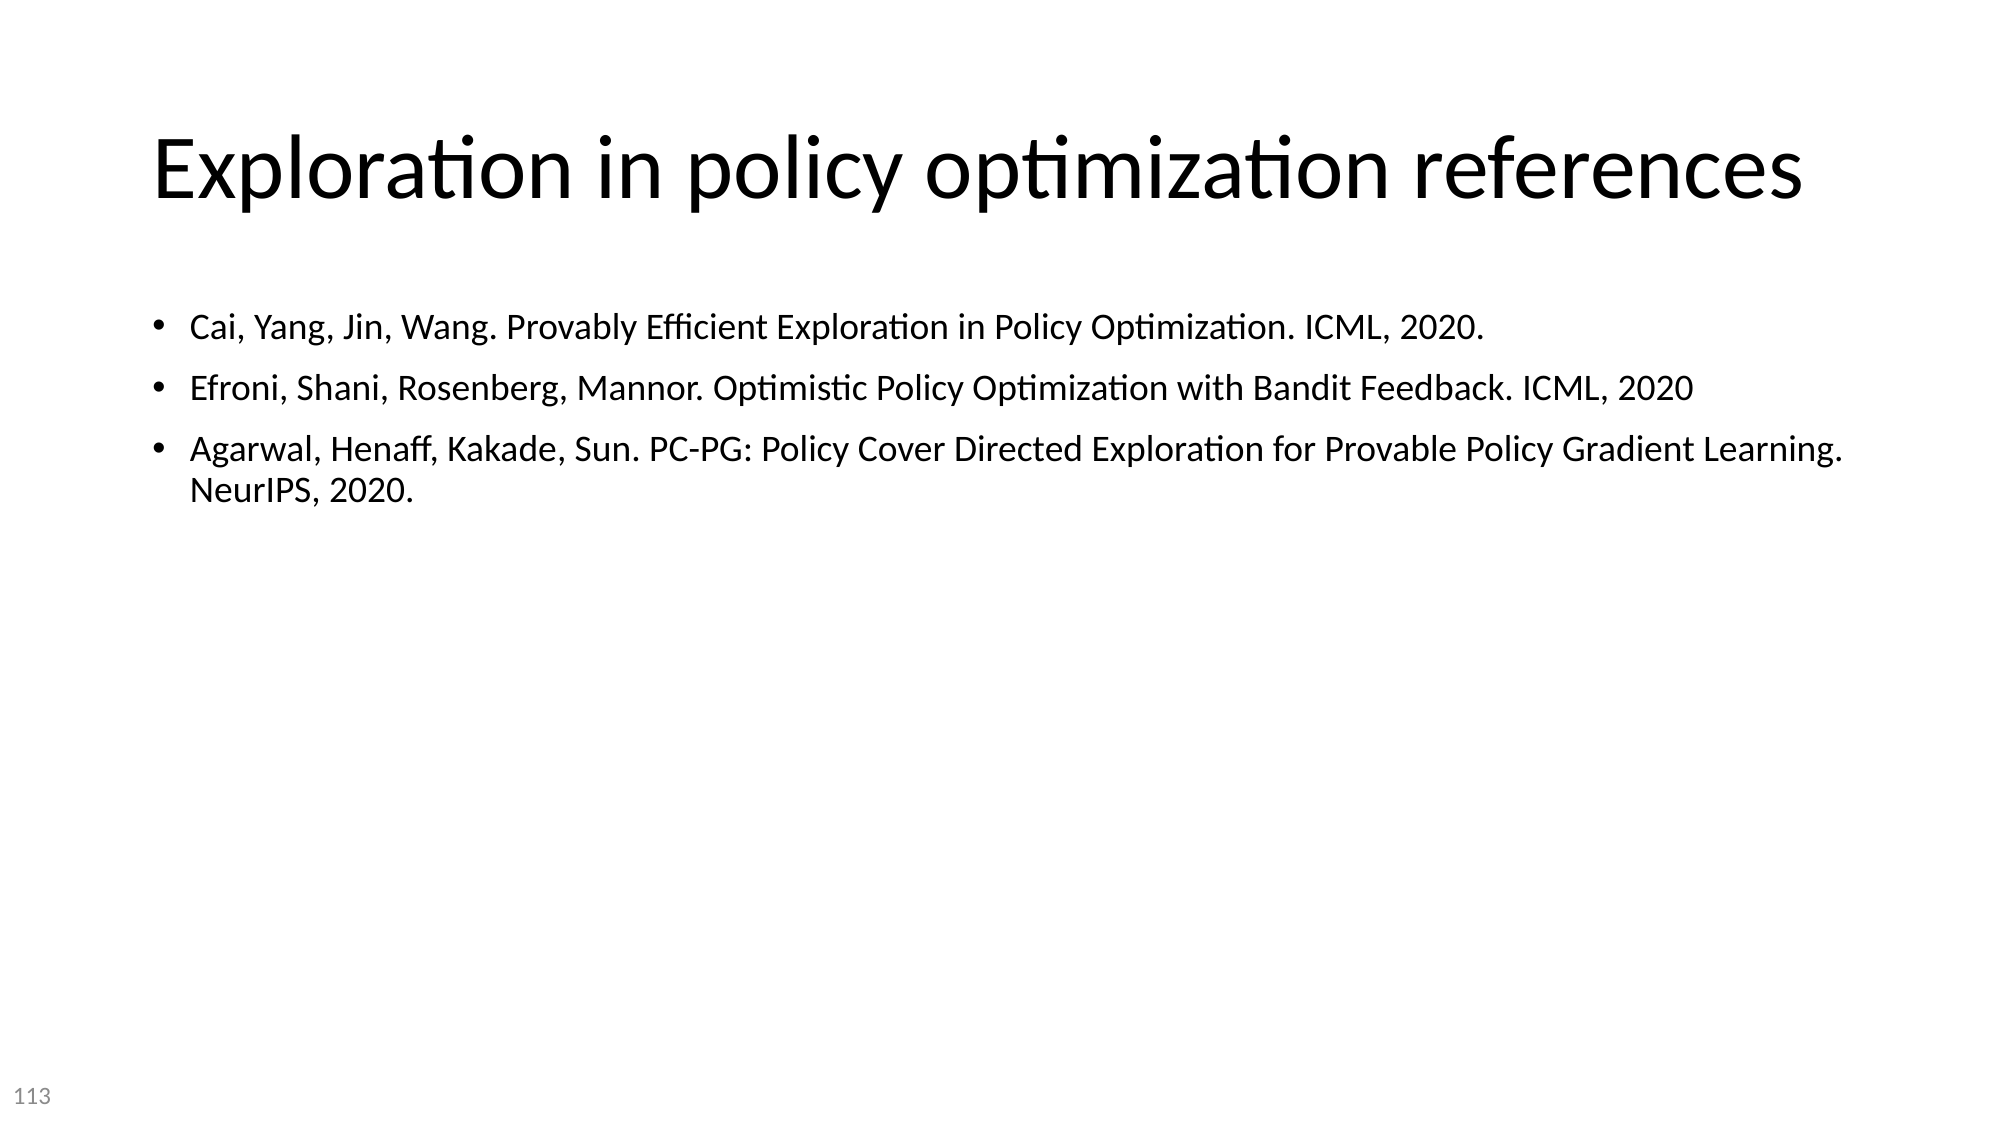

# Exploration in policy optimization references
Cai, Yang, Jin, Wang. Provably Efficient Exploration in Policy Optimization. ICML, 2020.
Efroni, Shani, Rosenberg, Mannor. Optimistic Policy Optimization with Bandit Feedback. ICML, 2020
Agarwal, Henaff, Kakade, Sun. PC-PG: Policy Cover Directed Exploration for Provable Policy Gradient Learning. NeurIPS, 2020.

113